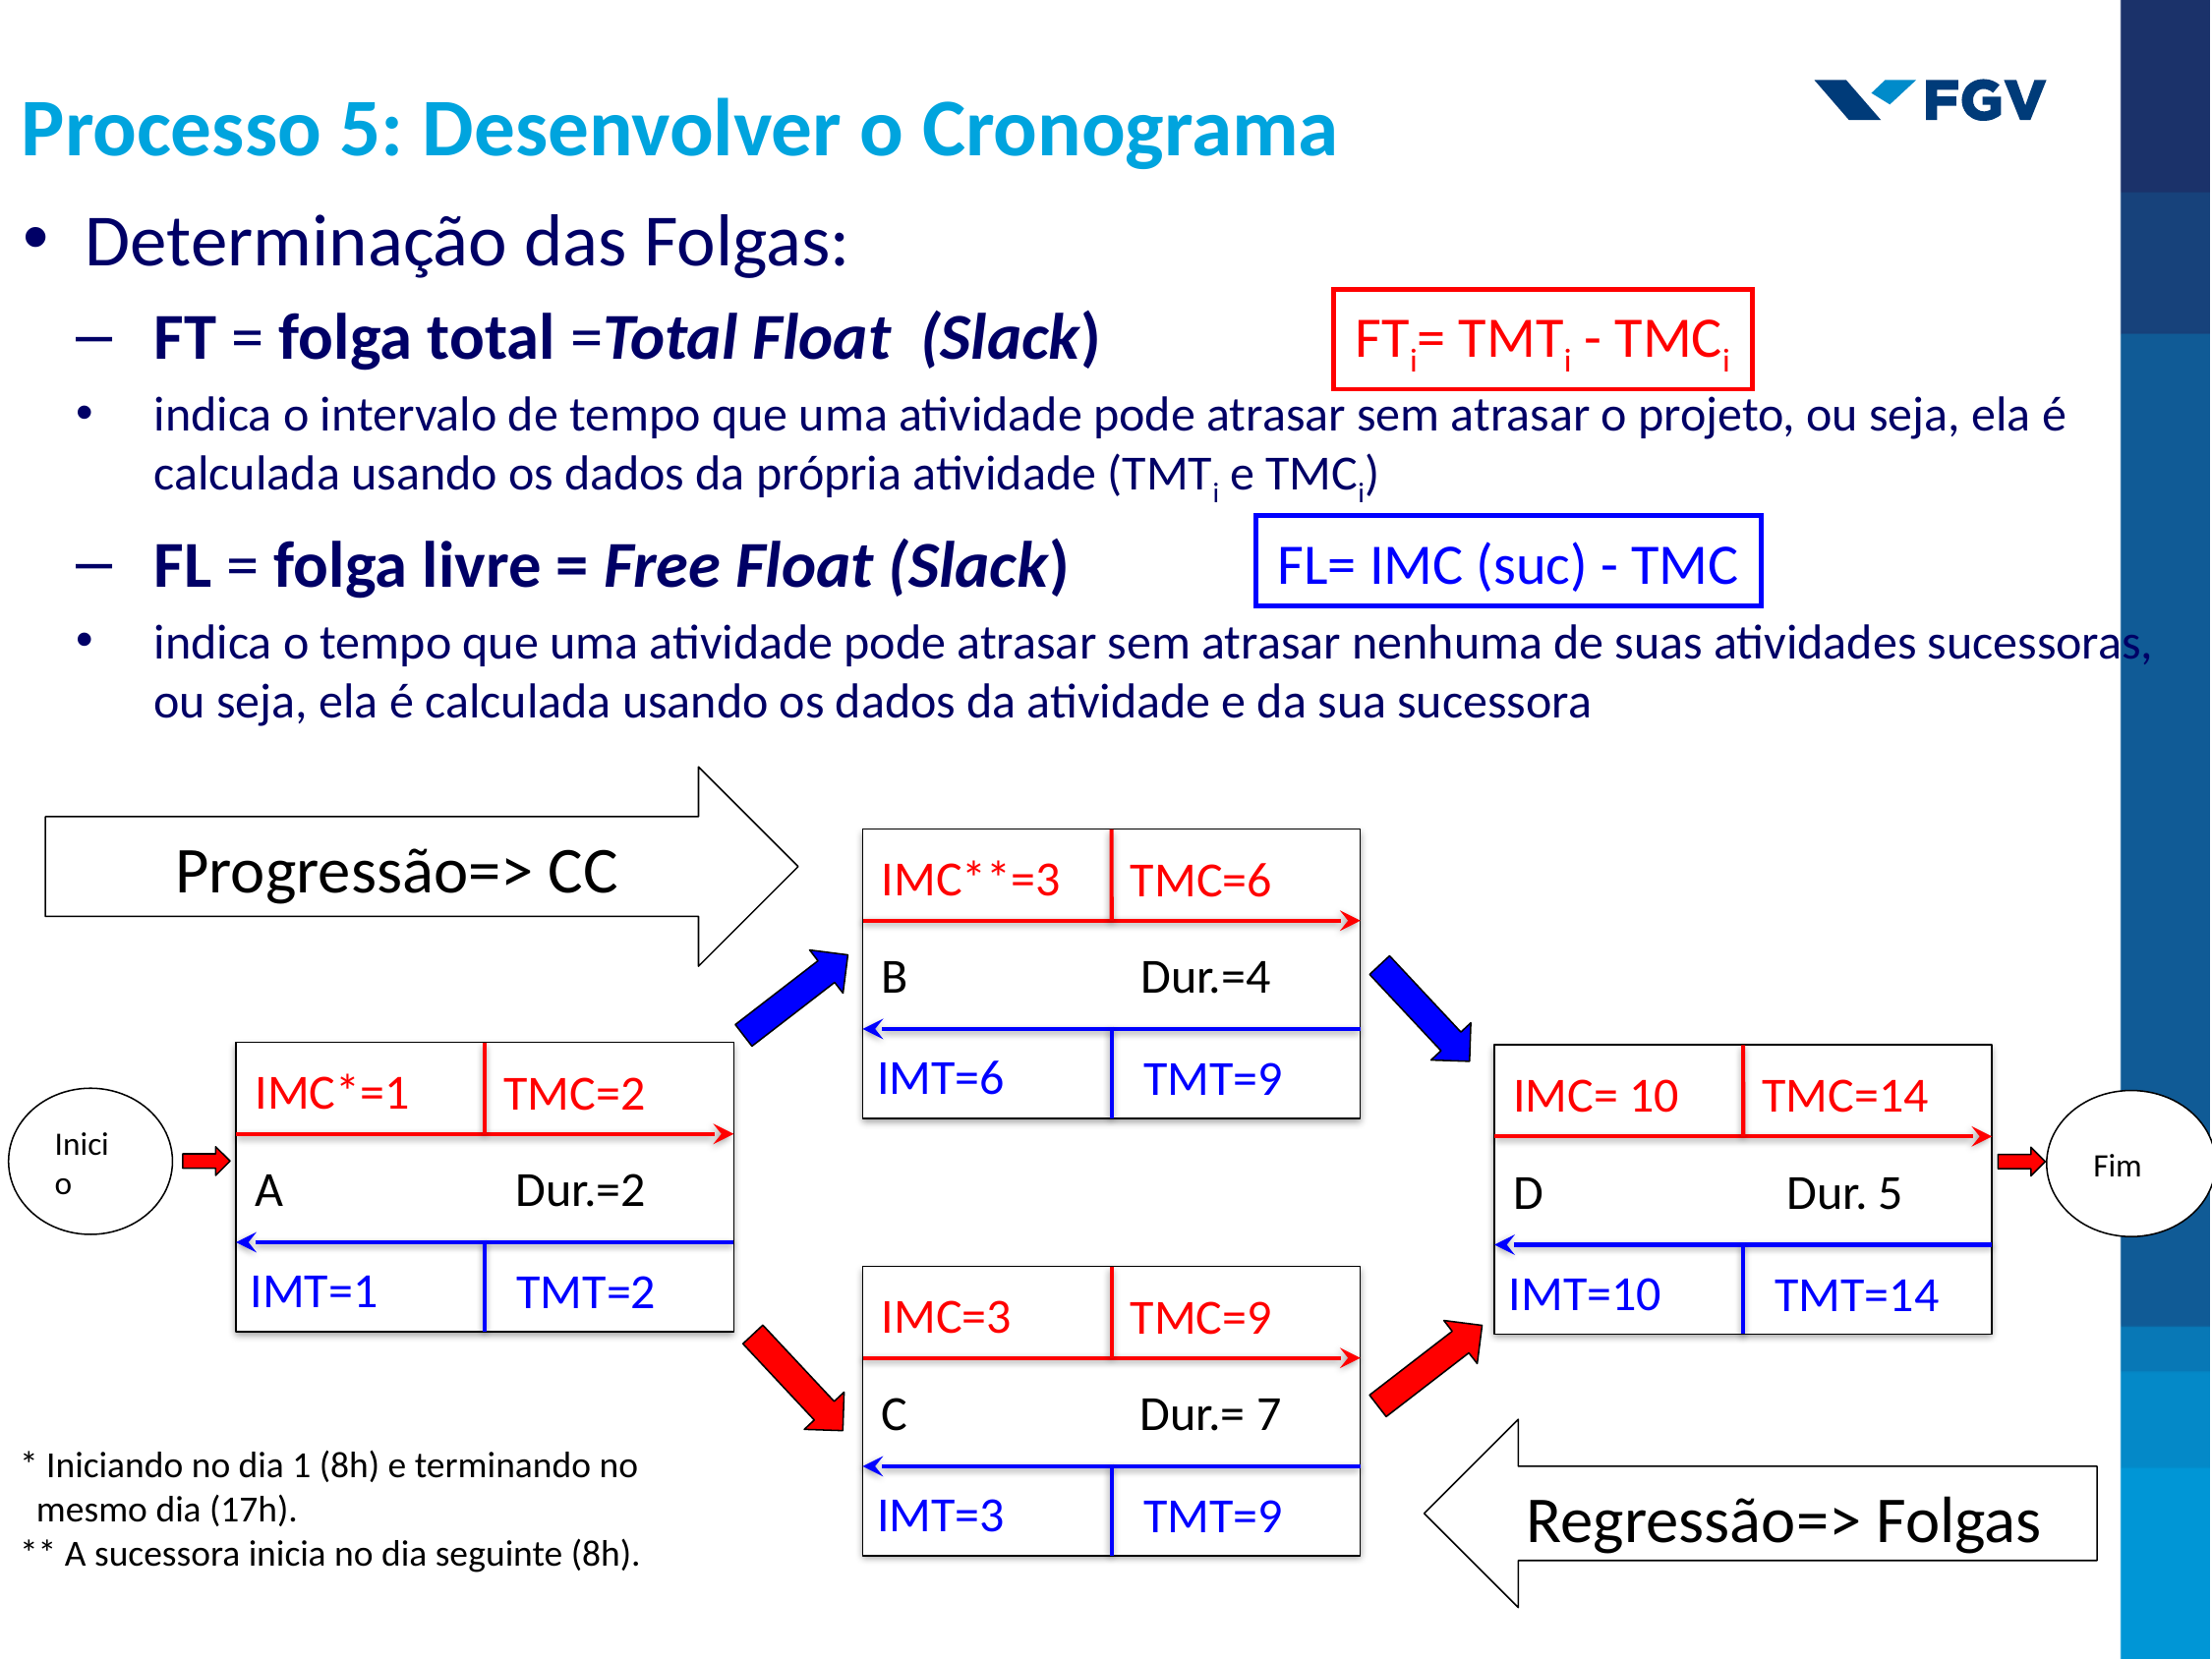

Processo 5: Desenvolver o Cronograma
Determinação das Folgas:
FT = folga total =Total Float  (Slack)
indica o intervalo de tempo que uma atividade pode atrasar sem atrasar o projeto, ou seja, ela é calculada usando os dados da própria atividade (TMTi e TMCi)
FL = folga livre = Free Float (Slack)
indica o tempo que uma atividade pode atrasar sem atrasar nenhuma de suas atividades sucessoras, ou seja, ela é calculada usando os dados da atividade e da sua sucessora
FTi= TMTi - TMCi
FL= IMC (suc) - TMC
Progressão=> CC

IMC**=3
TMC=6
B                     Dur.=4
IMT=6
TMT=9

IMC*=1
TMC=2
A                     Dur.=2
IMT=1
TMT=2

IMC= 10
TMC=14
D                      Dur. 5
IMT=10
TMT=14
Inicio
Fim

IMC=3
TMC=9
C                     Dur.= 7
IMT=3
TMT=9

Regressão=> Folgas
* Iniciando no dia 1 (8h) e terminando no
  mesmo dia (17h).
** A sucessora inicia no dia seguinte (8h).